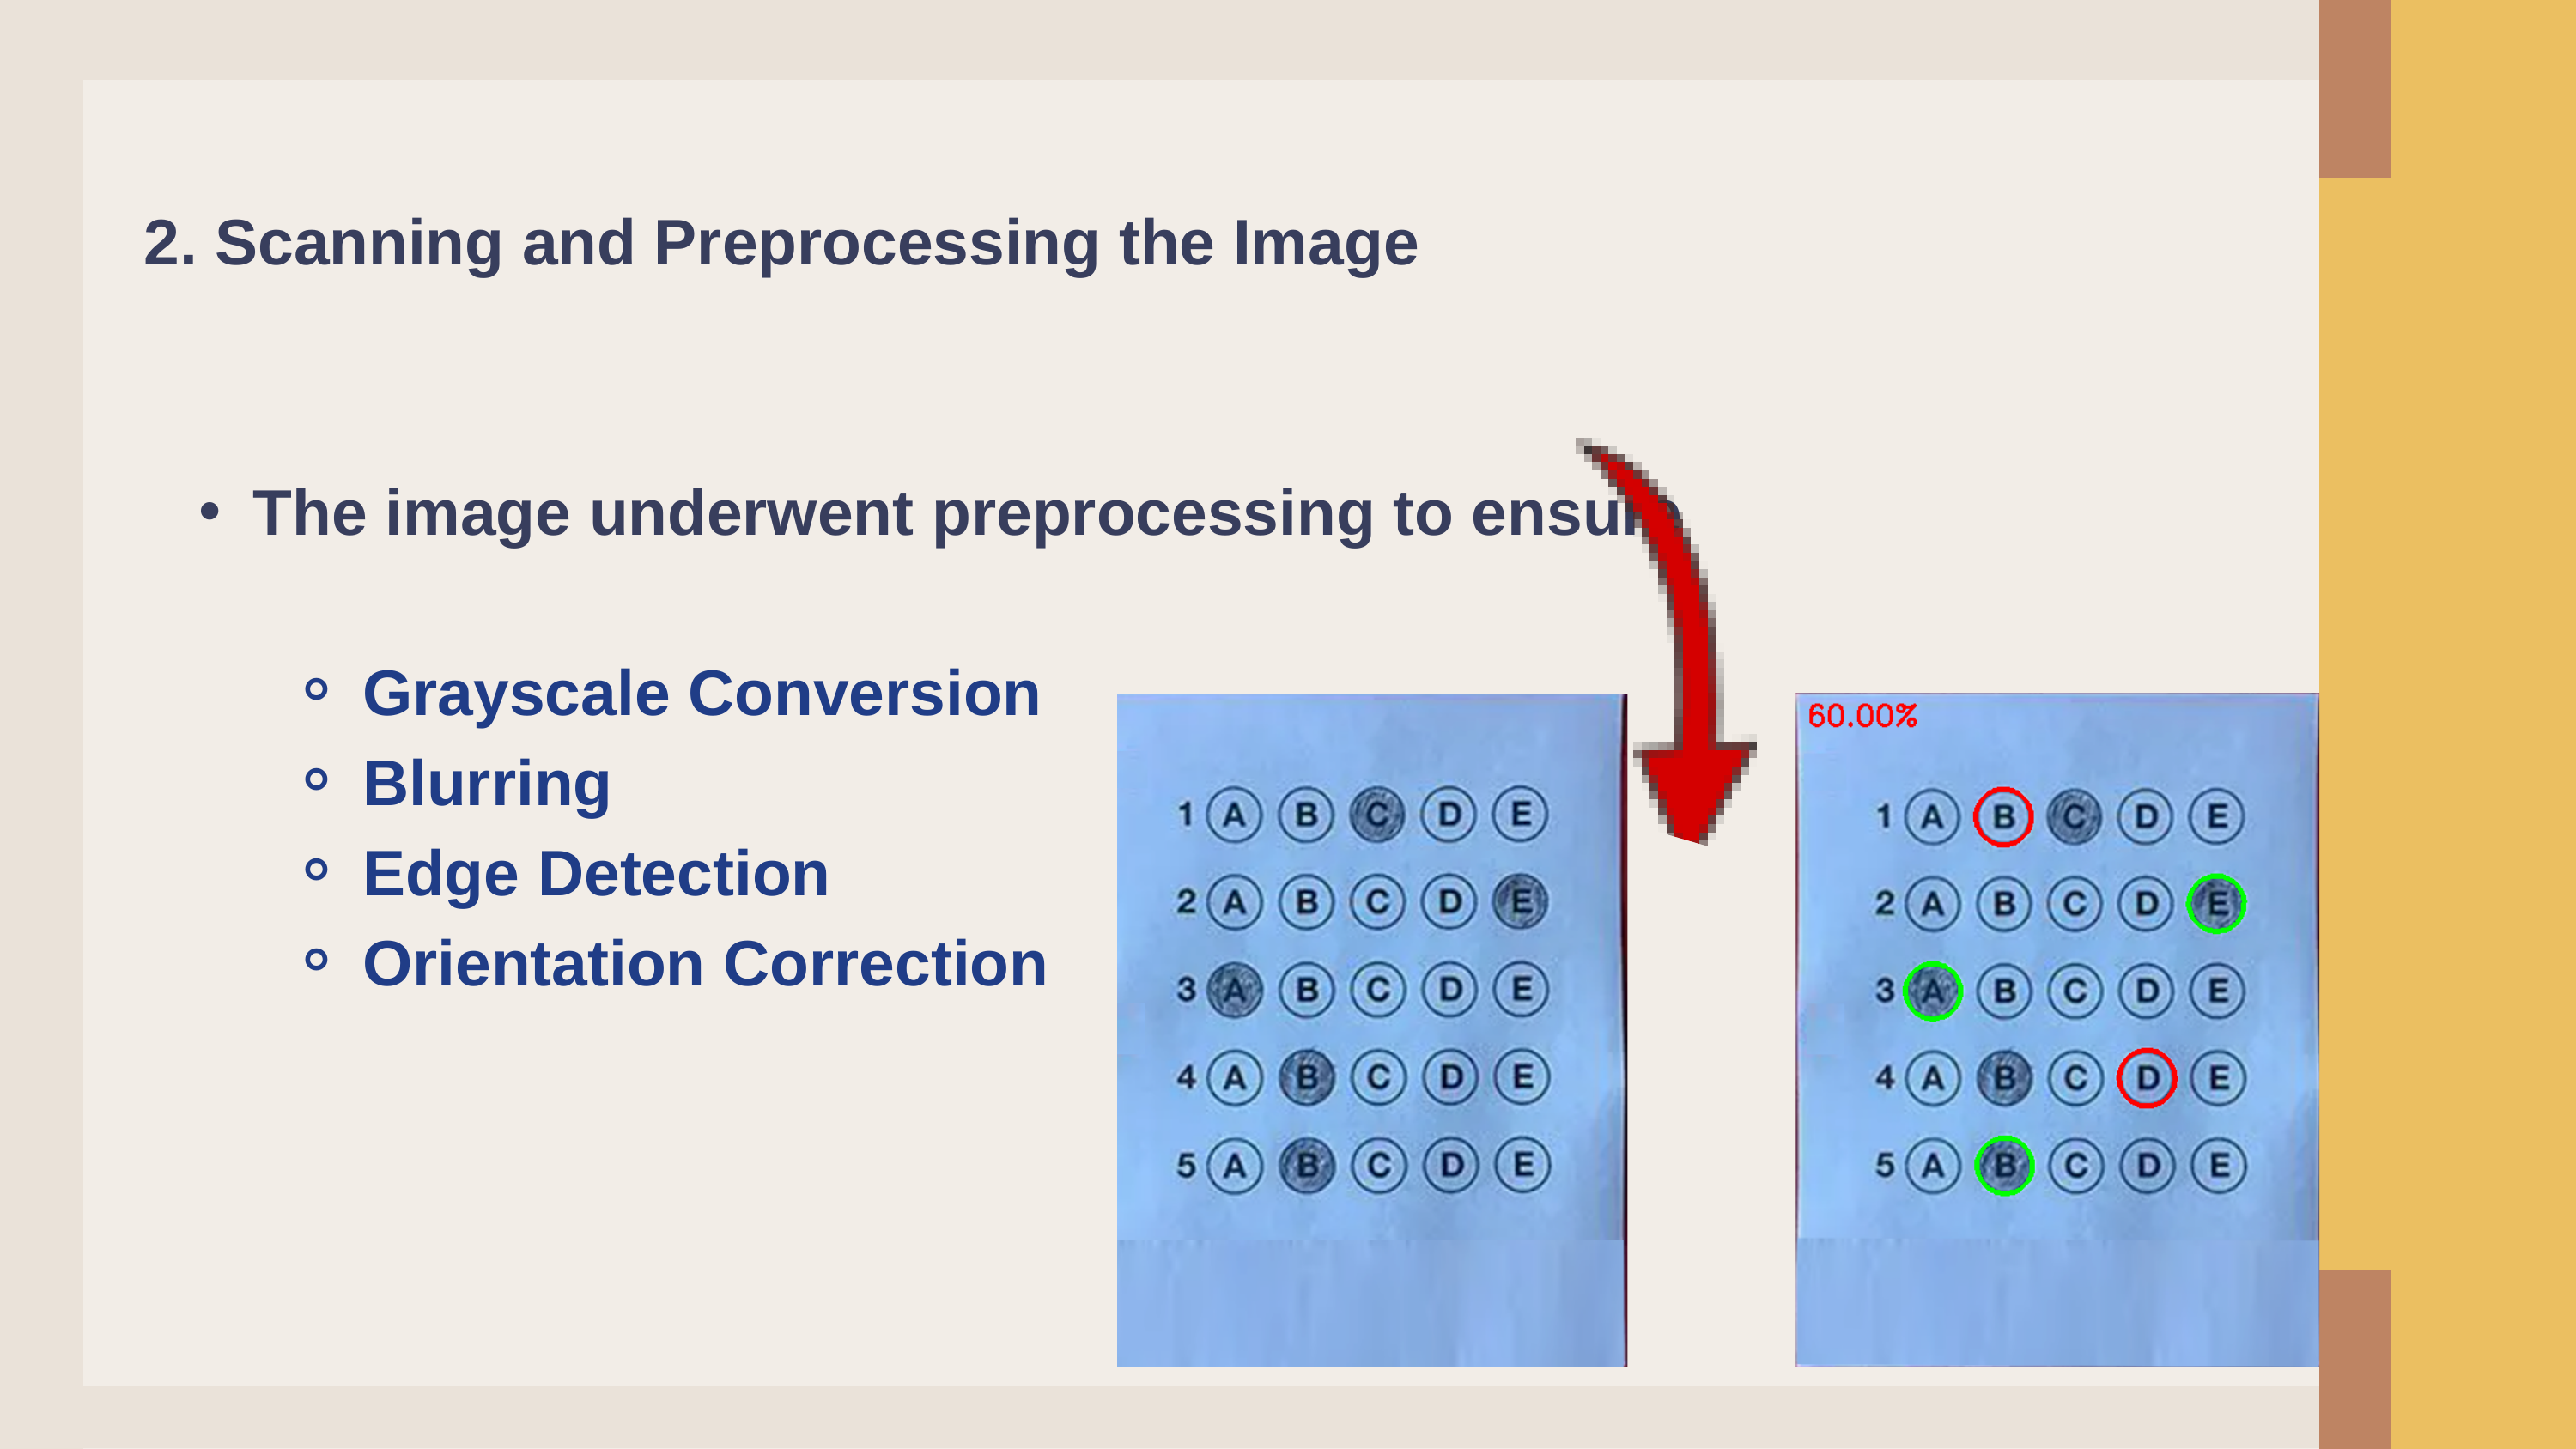

2. Scanning and Preprocessing the Image

The image underwent preprocessing to ensure

Grayscale Conversion
Blurring
Edge Detection
Orientation Correction